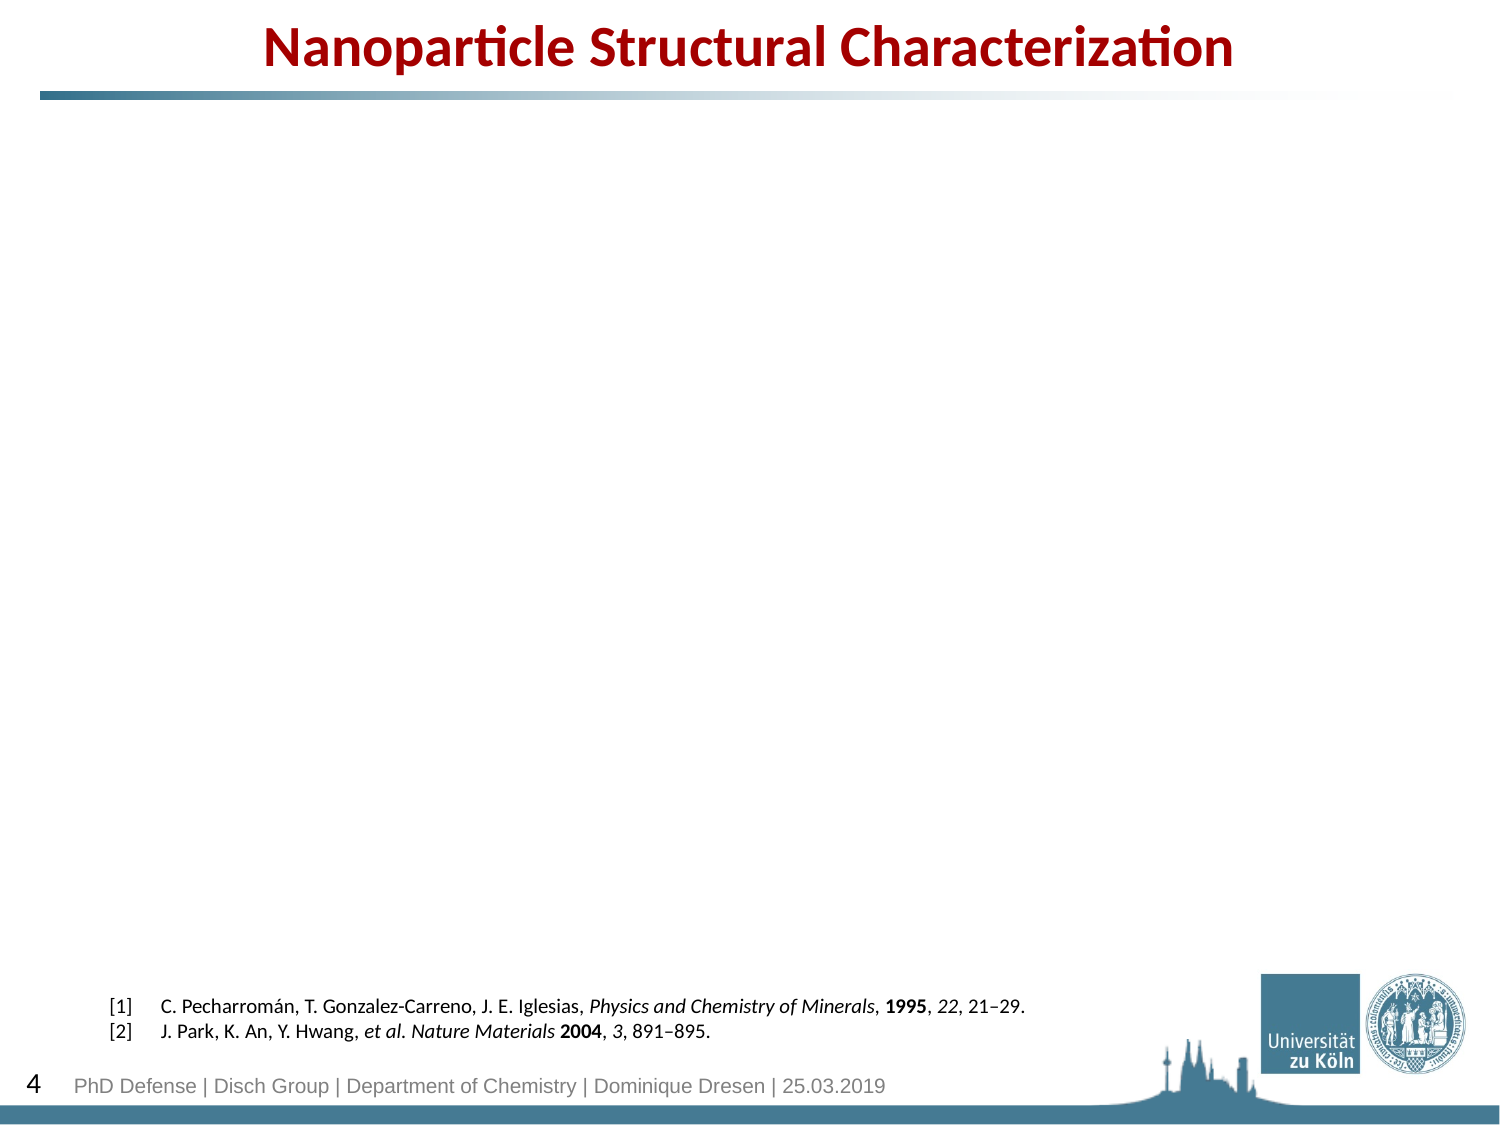

Nanoparticle Structural Characterization

[1]      C. Pecharromán, T. Gonzalez-Carreno, J. E. Iglesias, Physics and Chemistry of Minerals, 1995, 22, 21–29.
[2]      J. Park, K. An, Y. Hwang, et al. Nature Materials 2004, 3, 891–895.
4